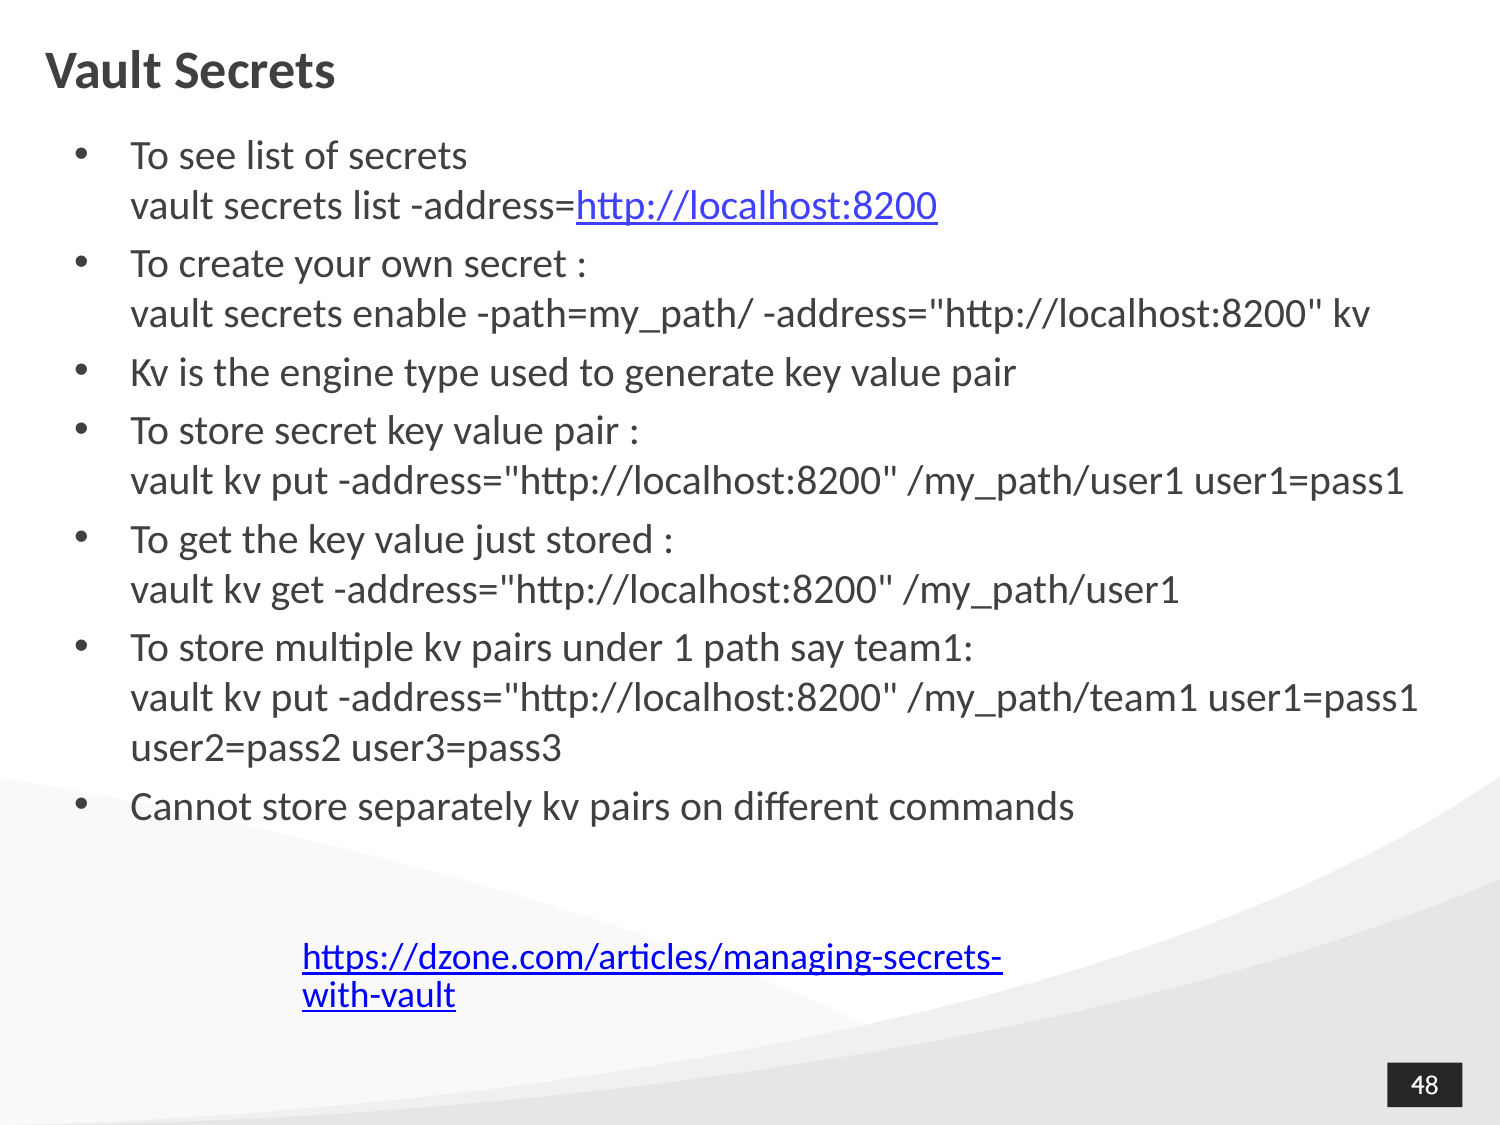

# Vault Secrets
To see list of secrets
vault secrets list -address=http://localhost:8200
To create your own secret :
vault secrets enable -path=my_path/ -address="http://localhost:8200" kv
Kv is the engine type used to generate key value pair
To store secret key value pair :
vault kv put -address="http://localhost:8200" /my_path/user1 user1=pass1
To get the key value just stored :
vault kv get -address="http://localhost:8200" /my_path/user1
To store multiple kv pairs under 1 path say team1:
vault kv put -address="http://localhost:8200" /my_path/team1 user1=pass1 user2=pass2 user3=pass3
Cannot store separately kv pairs on different commands

https://dzone.com/articles/managing-secrets-with-vault